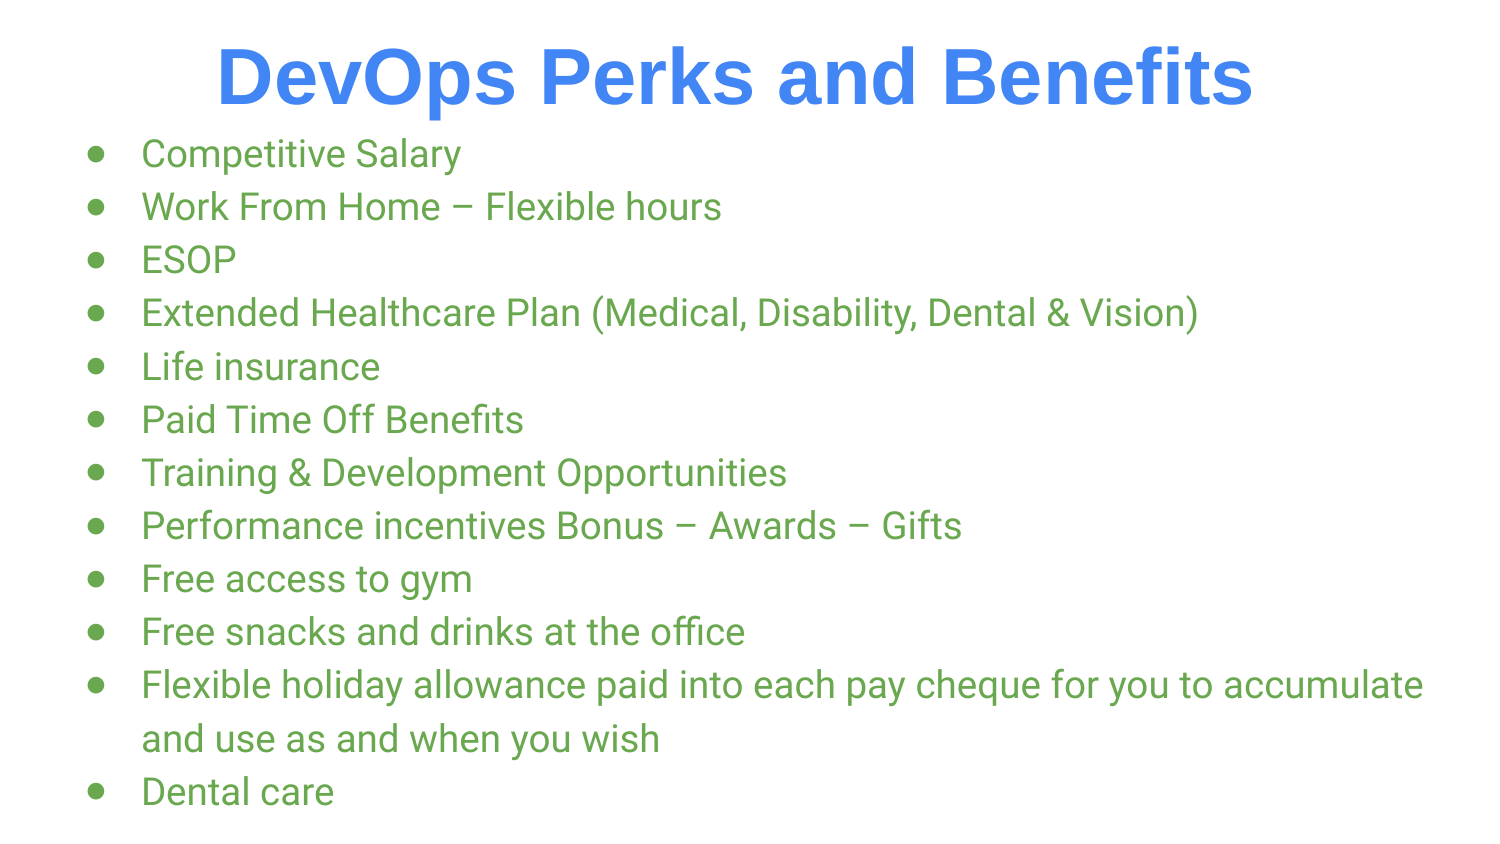

# DevOps Perks and Benefits
Competitive Salary
Work From Home – Flexible hours
ESOP
Extended Healthcare Plan (Medical, Disability, Dental & Vision)
Life insurance
Paid Time Off Benefits
Training & Development Opportunities
Performance incentives Bonus – Awards – Gifts
Free access to gym
Free snacks and drinks at the office
Flexible holiday allowance paid into each pay cheque for you to accumulate and use as and when you wish
Dental care